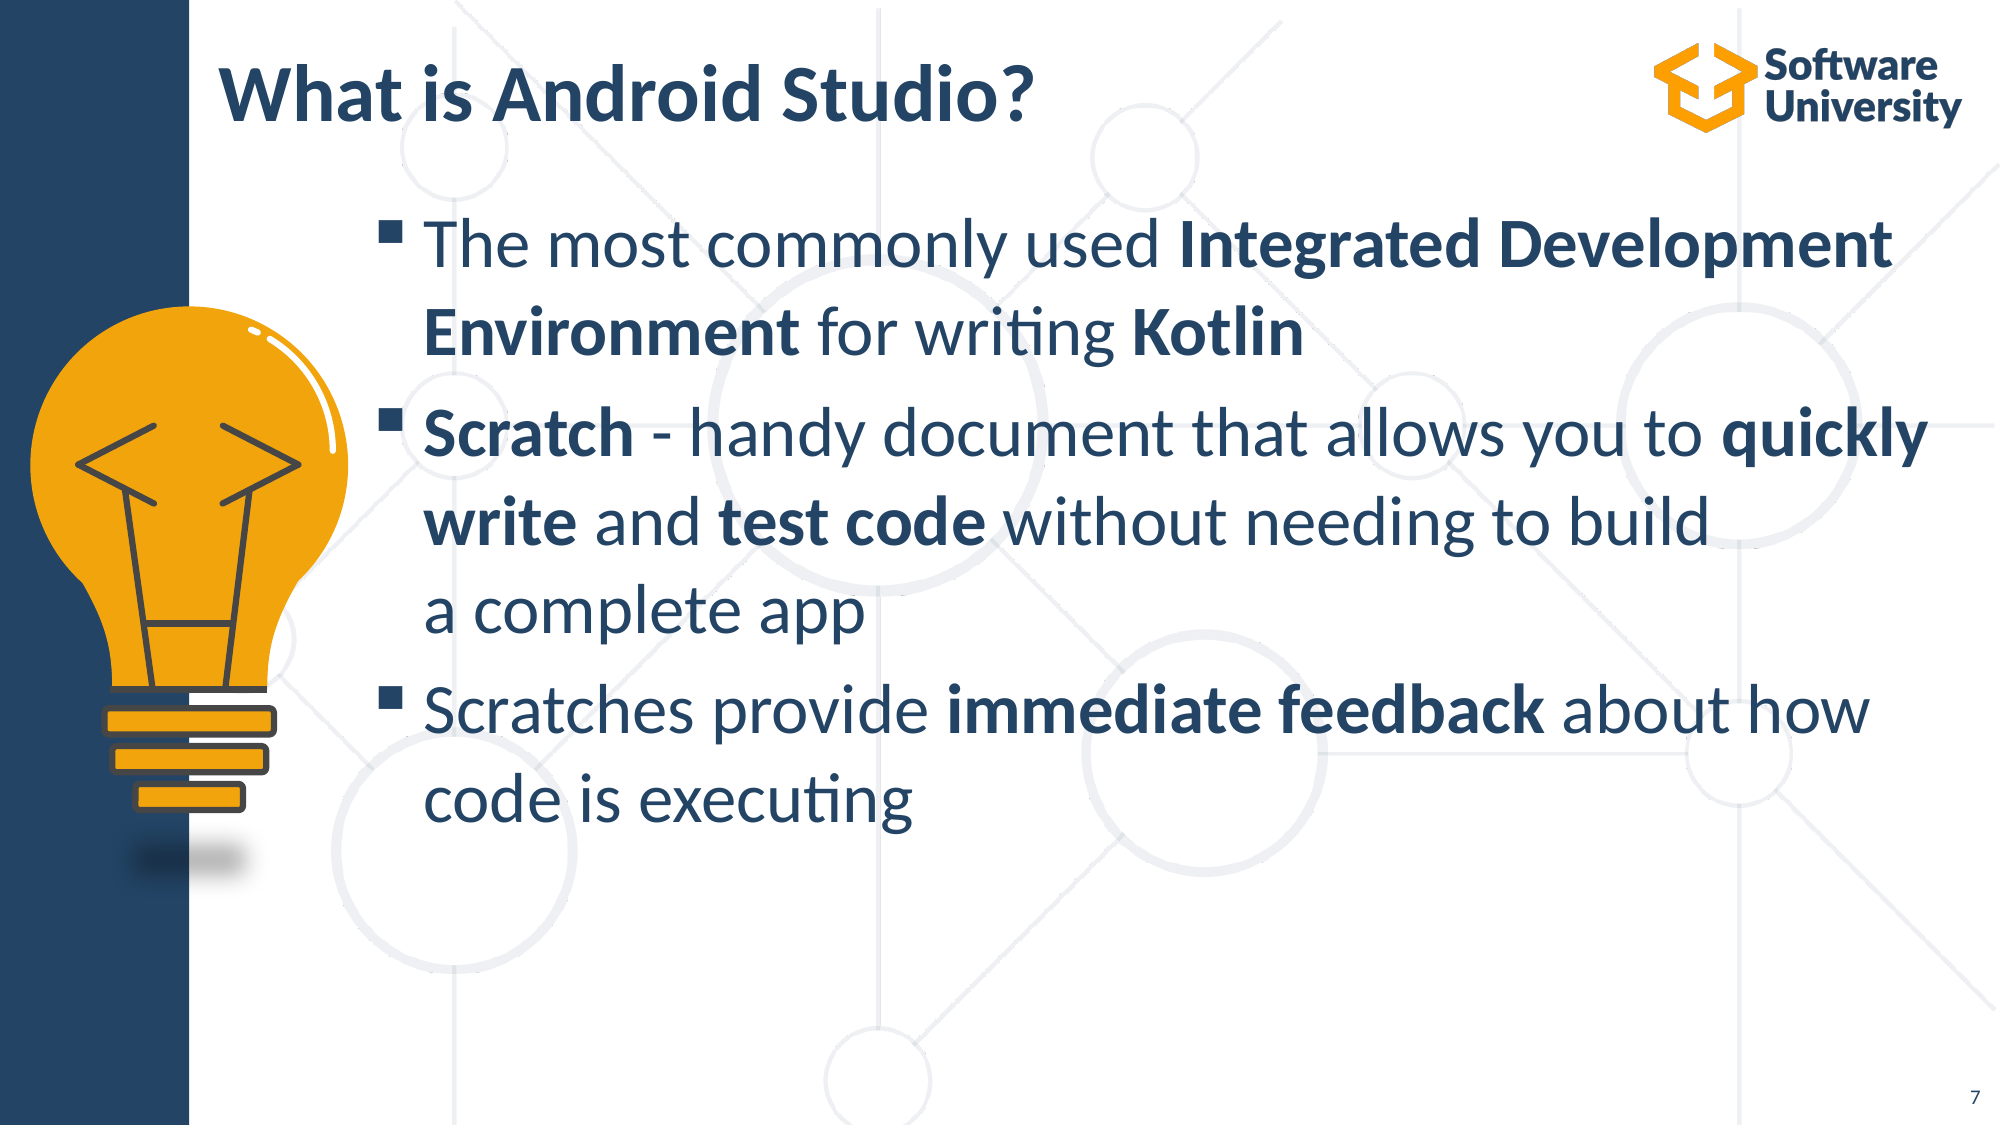

# What is Android Studio?
The most commonly used Integrated Development Environment for writing Kotlin
Scratch - handy document that allows you to quickly write and test code without needing to build
a complete app
Scratches provide immediate feedback about how code is executing
7